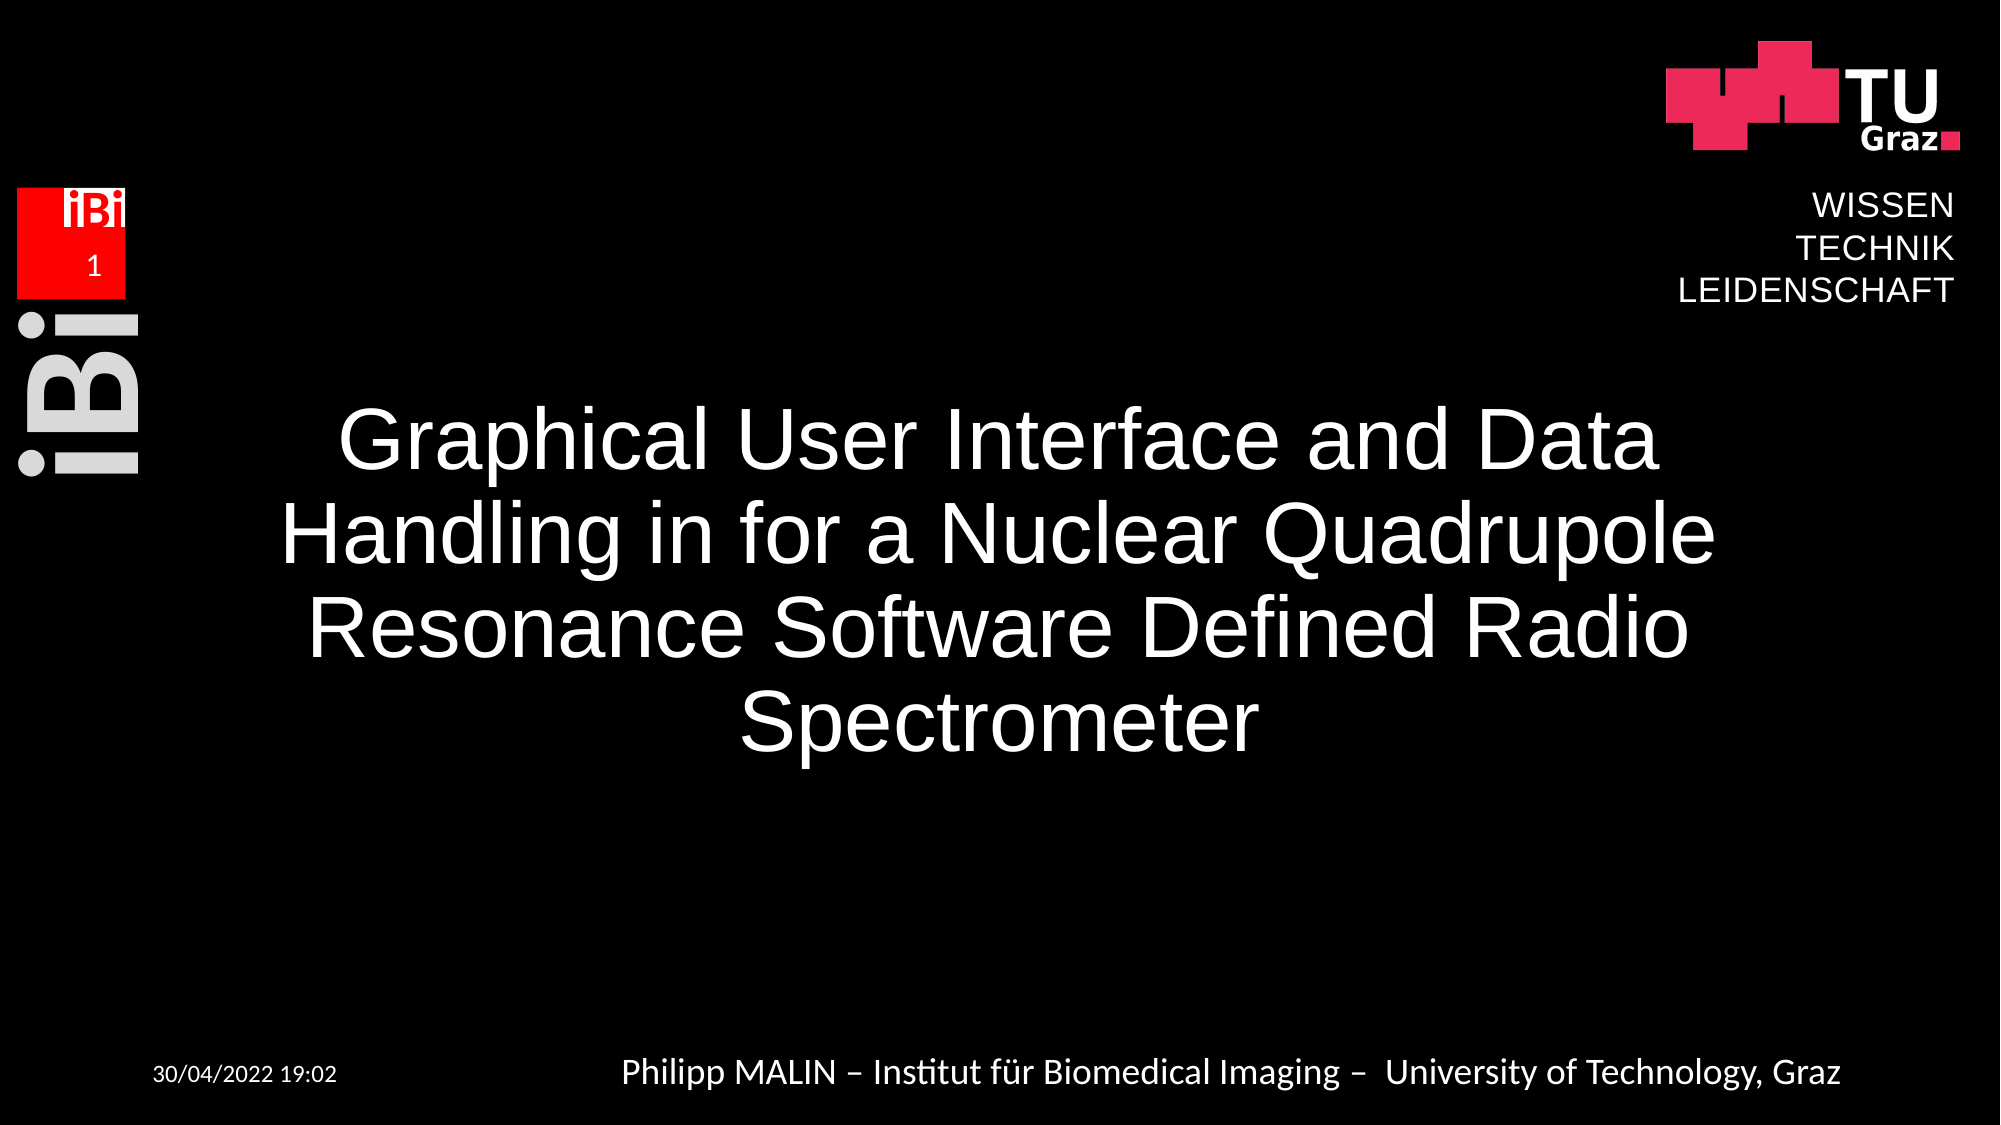

WISSEN
TECHNIK
LEIDENSCHAFT
1
# Graphical User Interface and Data Handling in for a Nuclear Quadrupole Resonance Software Defined Radio Spectrometer
30/04/2022 19:02